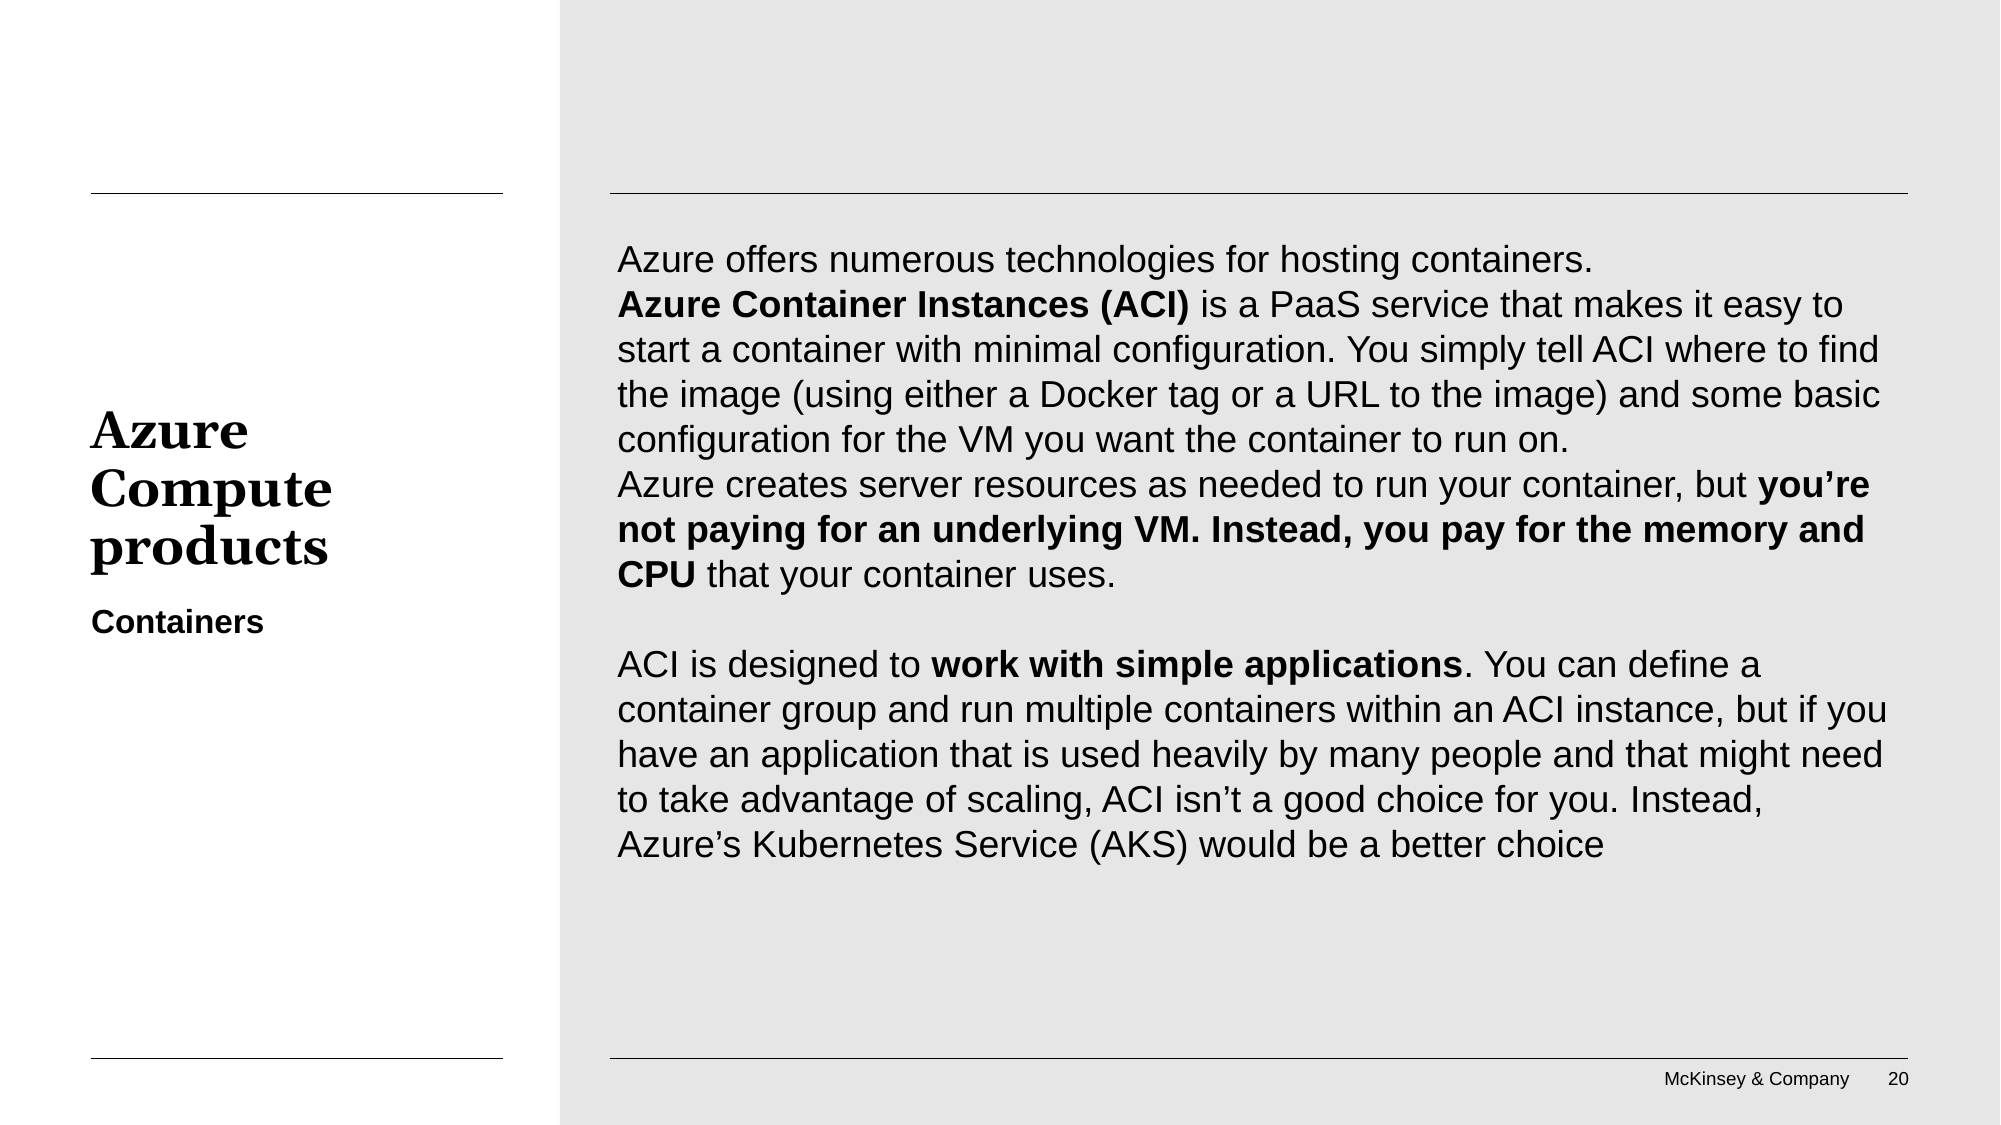

Azure offers numerous technologies for hosting containers.
Azure Container Instances (ACI) is a PaaS service that makes it easy to start a container with minimal configuration. You simply tell ACI where to find the image (using either a Docker tag or a URL to the image) and some basic configuration for the VM you want the container to run on.
Azure creates server resources as needed to run your container, but you’re not paying for an underlying VM. Instead, you pay for the memory and CPU that your container uses.

ACI is designed to work with simple applications. You can define a container group and run multiple containers within an ACI instance, but if you have an application that is used heavily by many people and that might need to take advantage of scaling, ACI isn’t a good choice for you. Instead, Azure’s Kubernetes Service (AKS) would be a better choice
# Azure Compute products
Containers